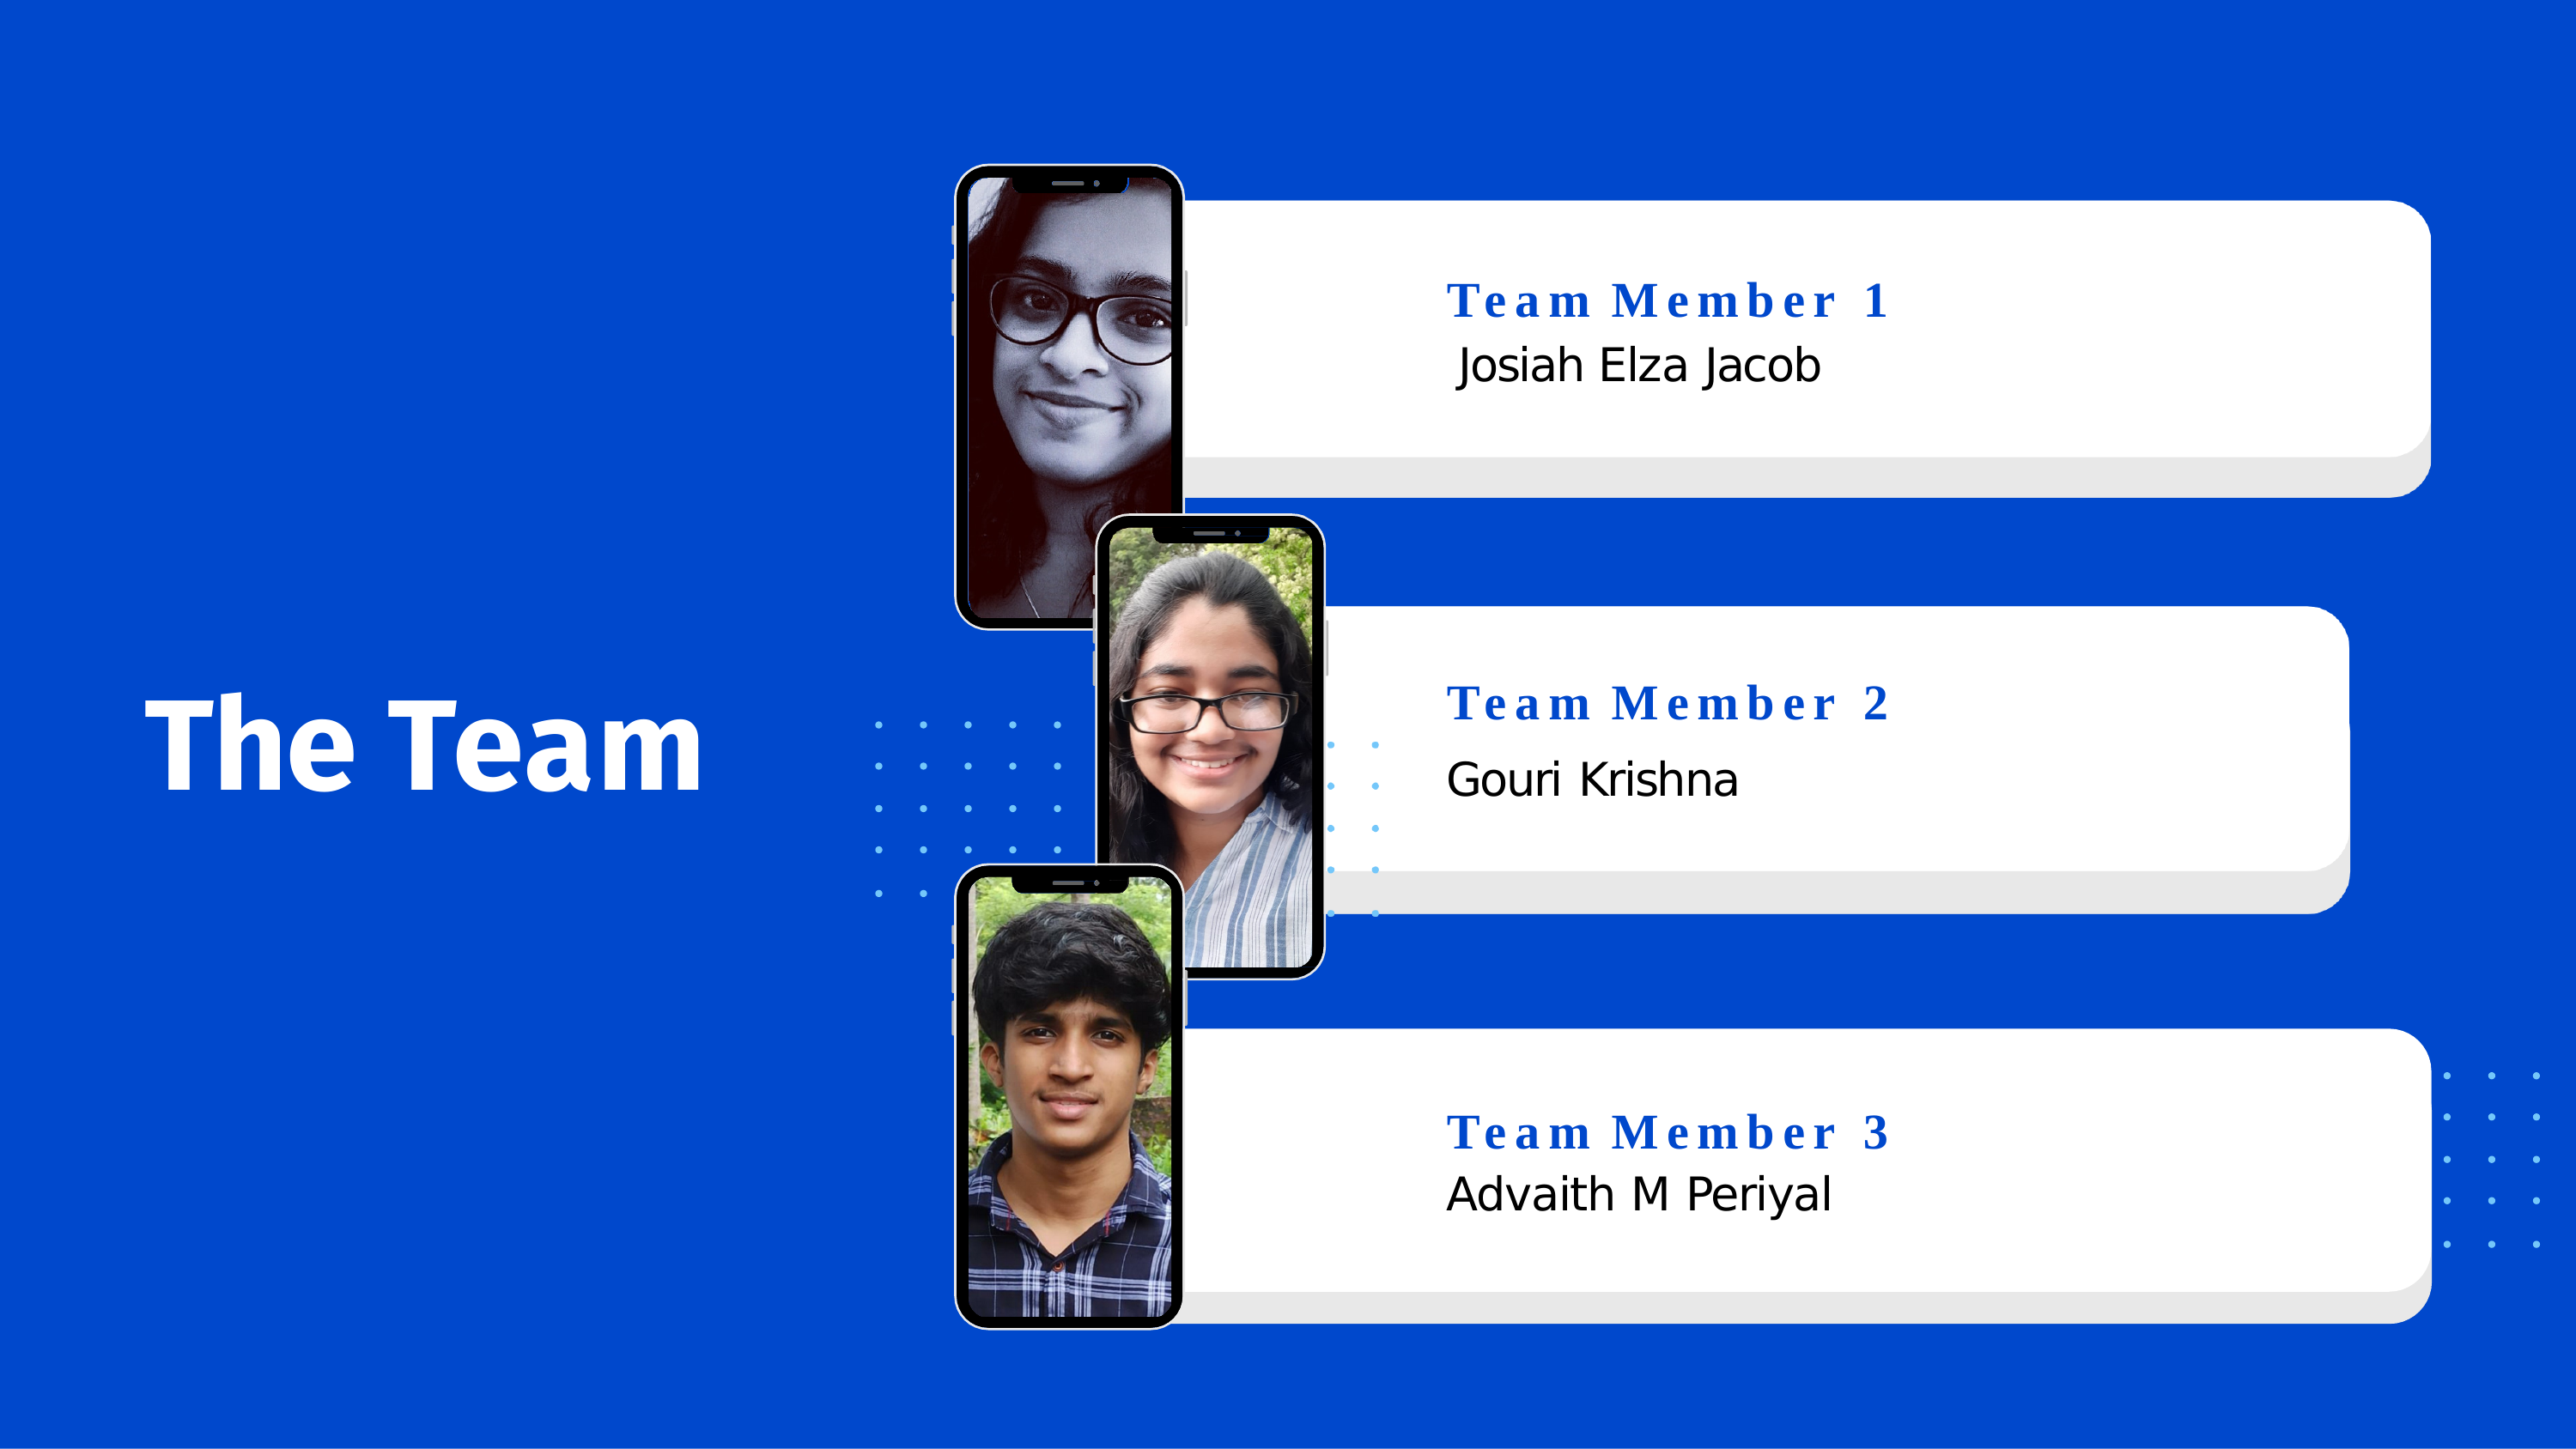

# Team Member 1
Josiah Elza Jacob
Team Member 2
Gouri Krishna
The Team

Team Member 3
Advaith M Periyal